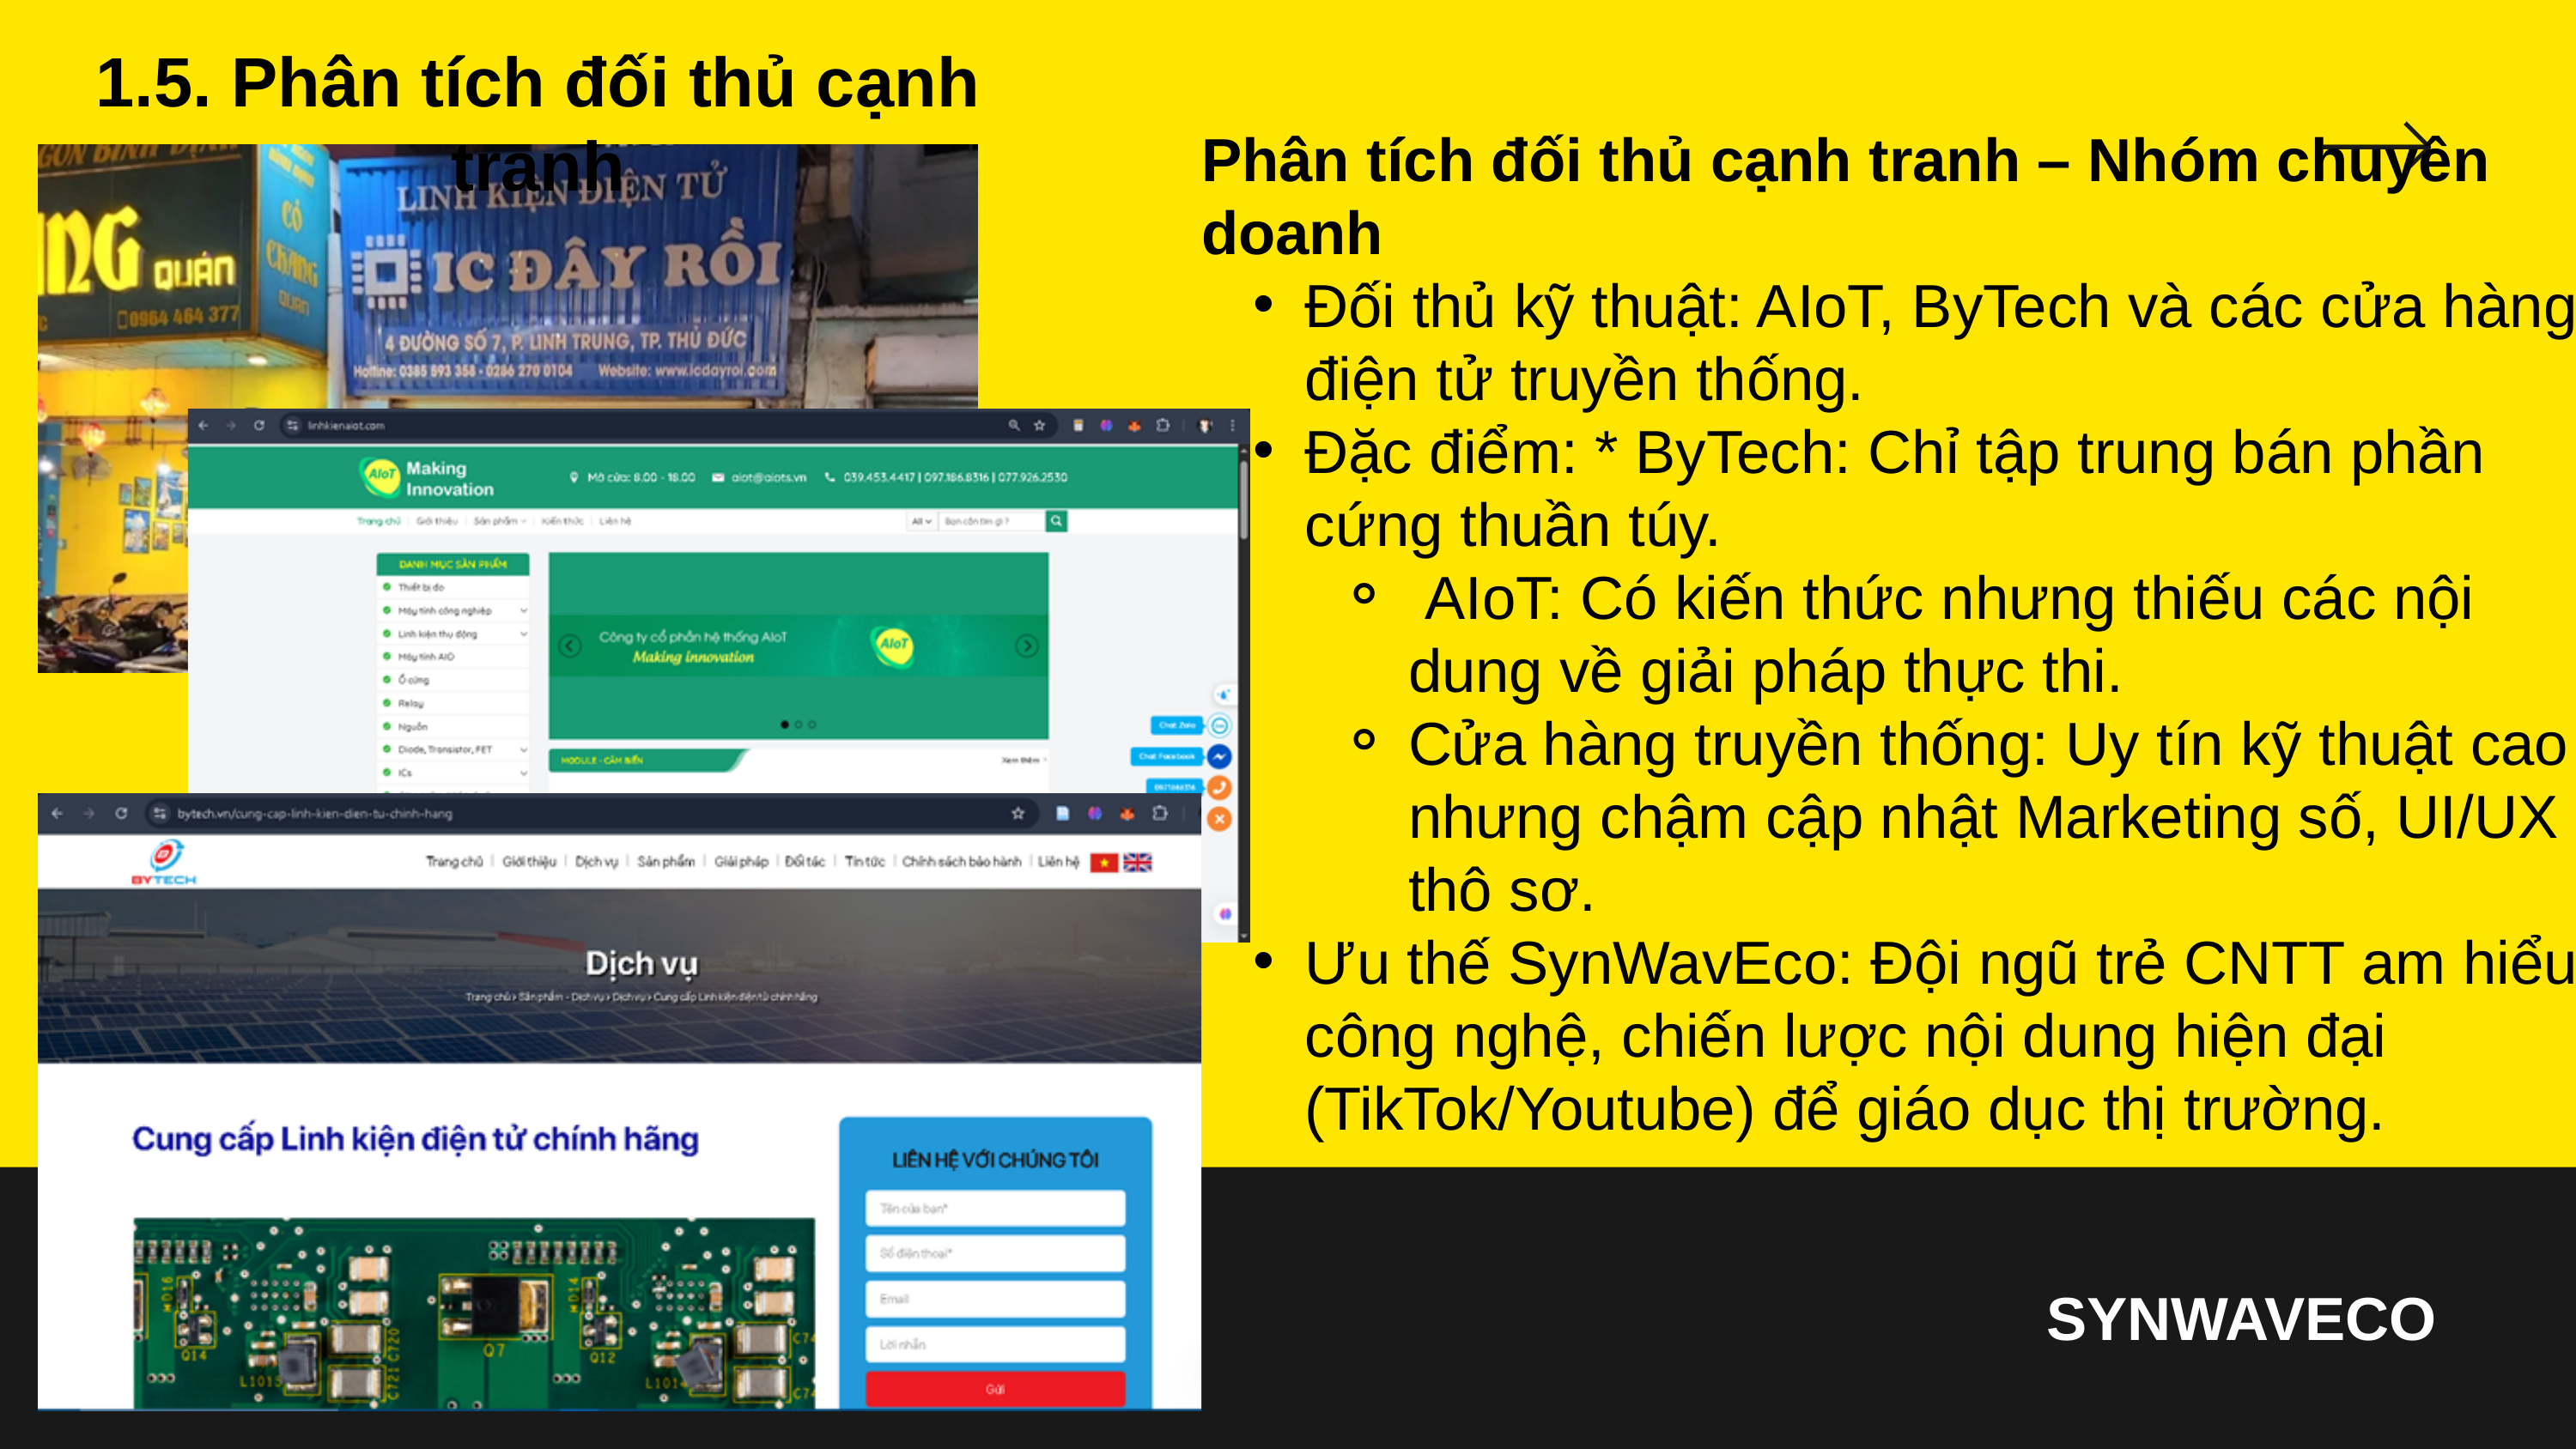

1.5. Phân tích đối thủ cạnh tranh
Phân tích đối thủ cạnh tranh – Nhóm chuyên doanh
Đối thủ kỹ thuật: AIoT, ByTech và các cửa hàng điện tử truyền thống.
Đặc điểm: * ByTech: Chỉ tập trung bán phần cứng thuần túy.
 AIoT: Có kiến thức nhưng thiếu các nội dung về giải pháp thực thi.
Cửa hàng truyền thống: Uy tín kỹ thuật cao nhưng chậm cập nhật Marketing số, UI/UX thô sơ.
Ưu thế SynWavEco: Đội ngũ trẻ CNTT am hiểu công nghệ, chiến lược nội dung hiện đại (TikTok/Youtube) để giáo dục thị trường.

SYNWAVECO